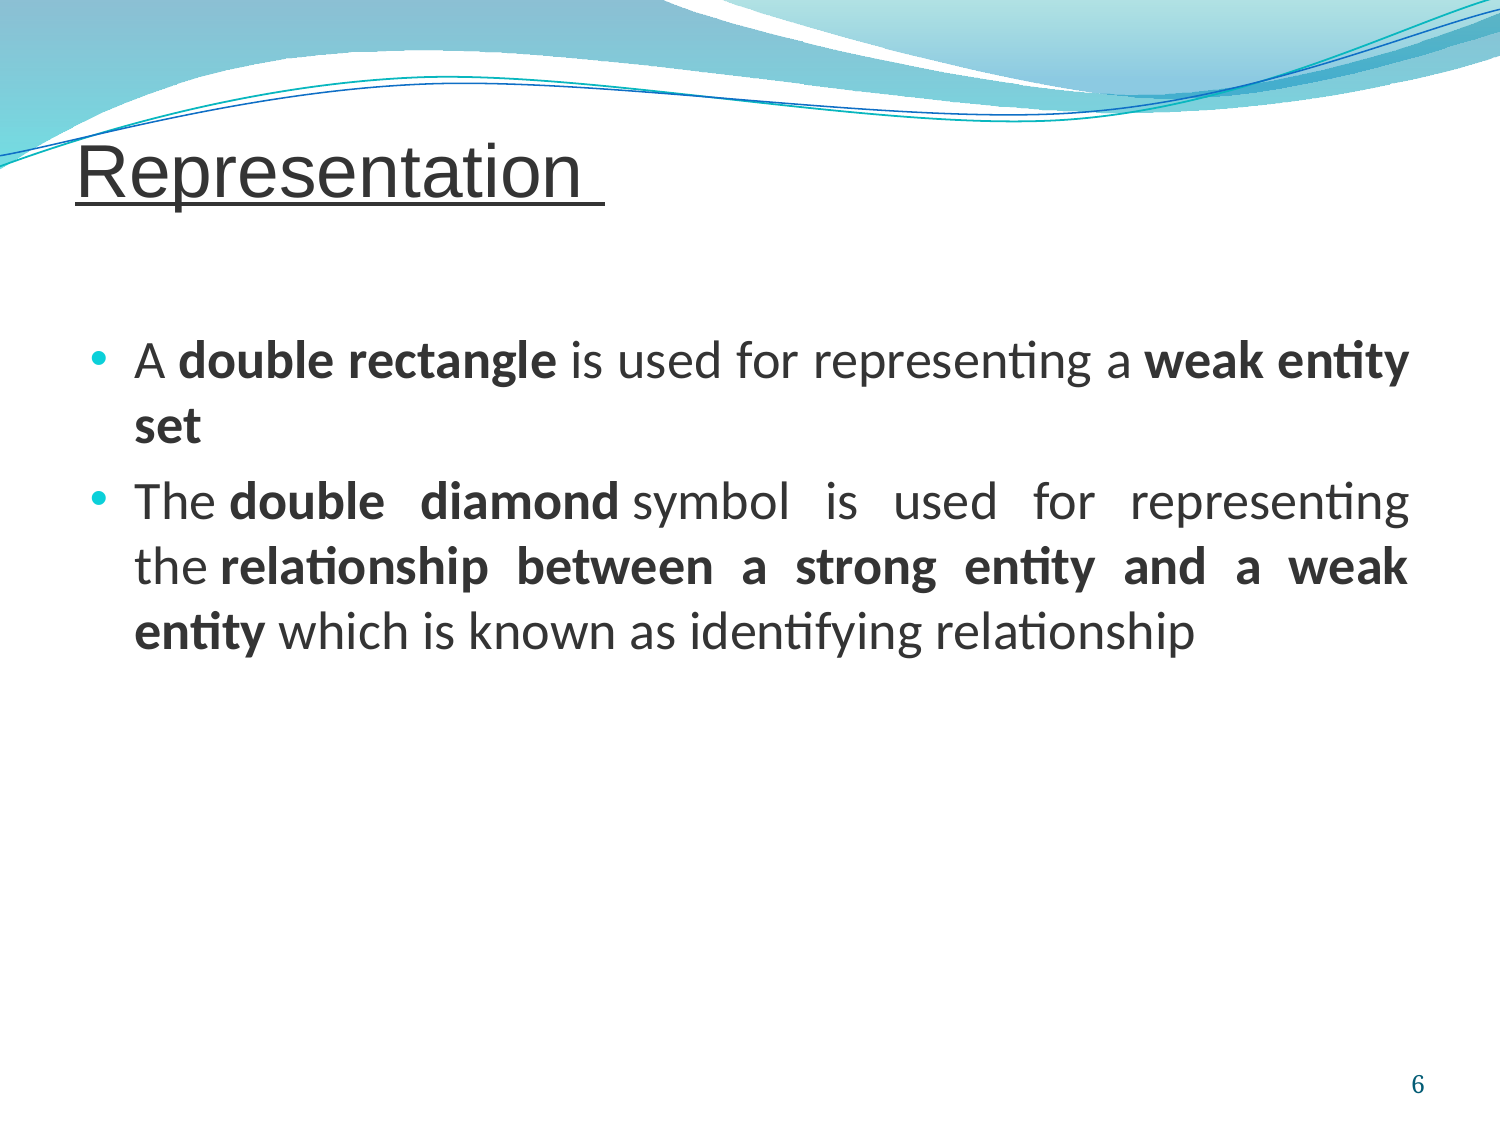

# Representation
A double rectangle is used for representing a weak entity set
The double diamond symbol is used for representing the relationship between a strong entity and a weak entity which is known as identifying relationship

6